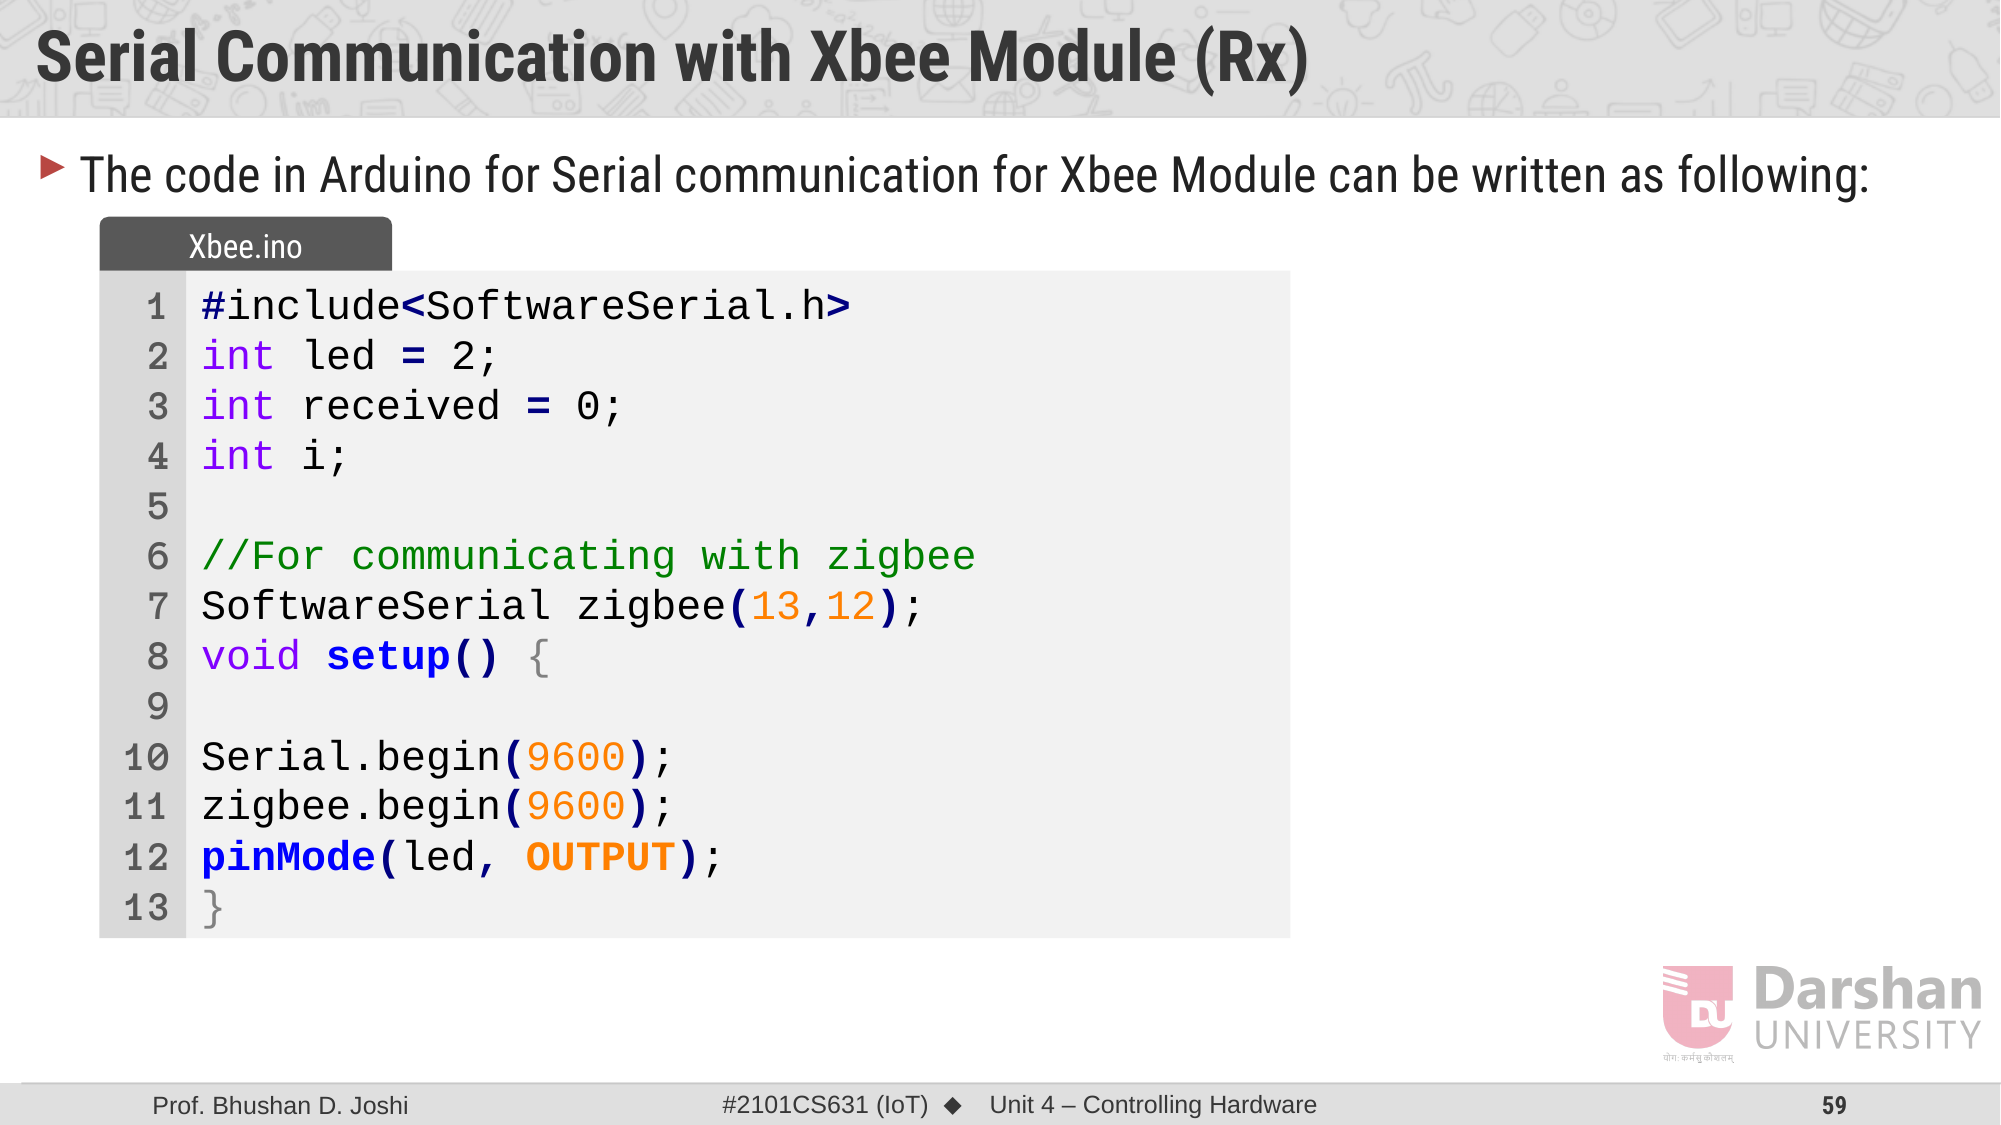

Serial Communication with Xbee Module (Rx)
The code in Arduino for Serial communication for Xbee Module can be written as following:
Xbee.ino
1
2
3
4
5
6
7
8
9
10
11
12
13
#include<SoftwareSerial.h>
int led = 2;
int received = 0;
int i;

//For communicating with zigbee
SoftwareSerial zigbee(13,12);
void setup() {

Serial.begin(9600);
zigbee.begin(9600);
pinMode(led, OUTPUT);
}